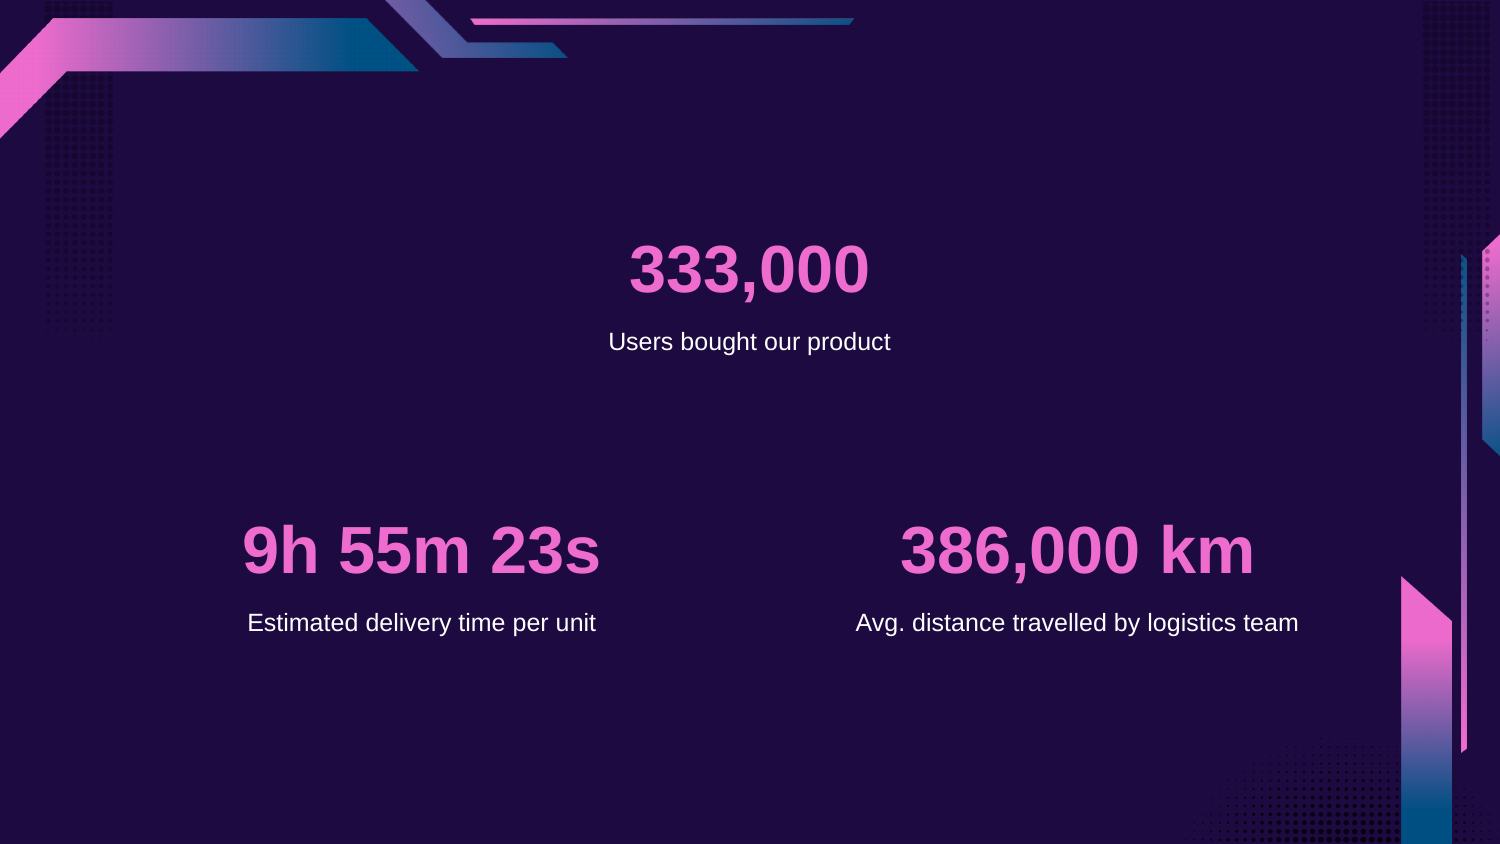

333,000
Users bought our product
# 9h 55m 23s
386,000 km
Estimated delivery time per unit
Avg. distance travelled by logistics team